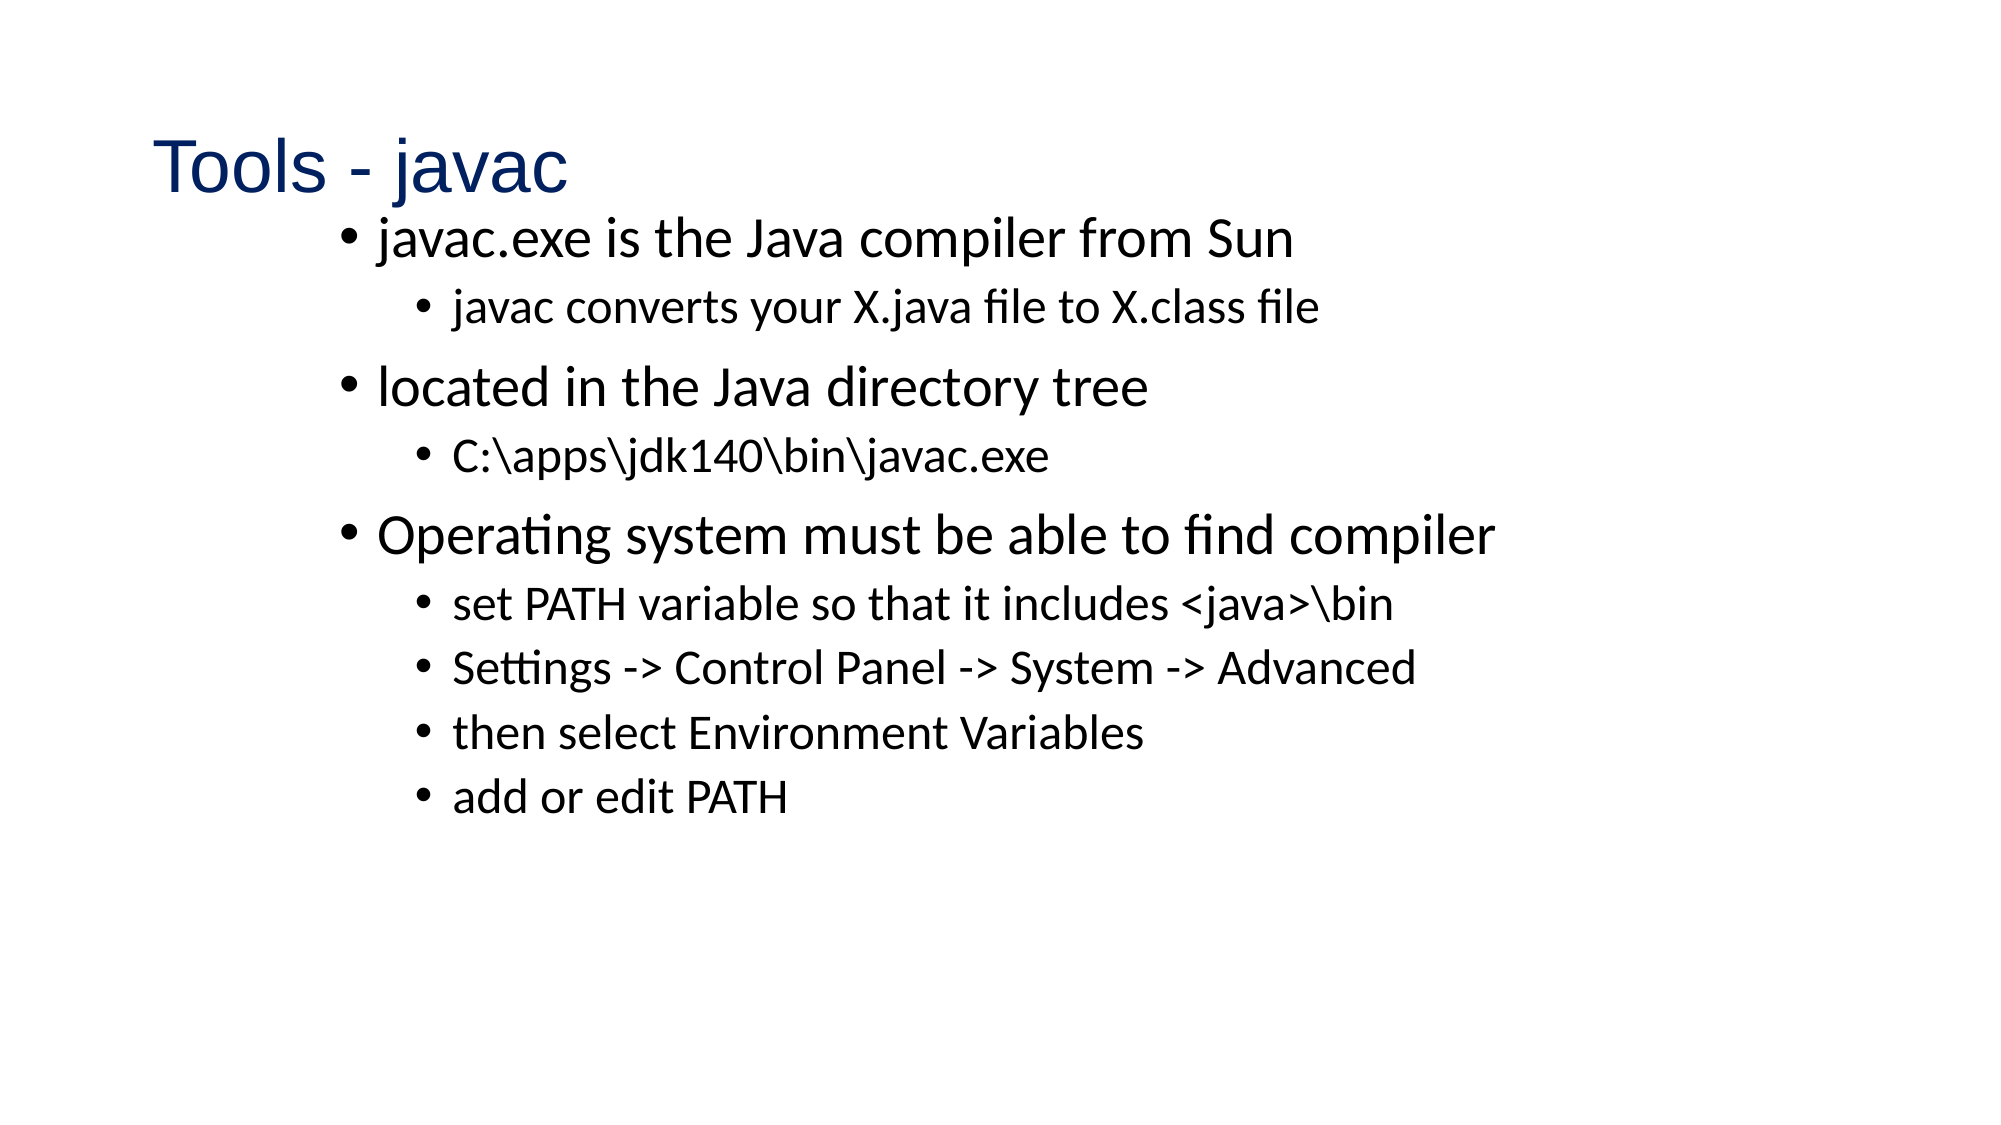

# Tools - javac
javac.exe is the Java compiler from Sun
javac converts your X.java file to X.class file
located in the Java directory tree
C:\apps\jdk140\bin\javac.exe
Operating system must be able to find compiler
set PATH variable so that it includes <java>\bin
Settings -> Control Panel -> System -> Advanced
then select Environment Variables
add or edit PATH